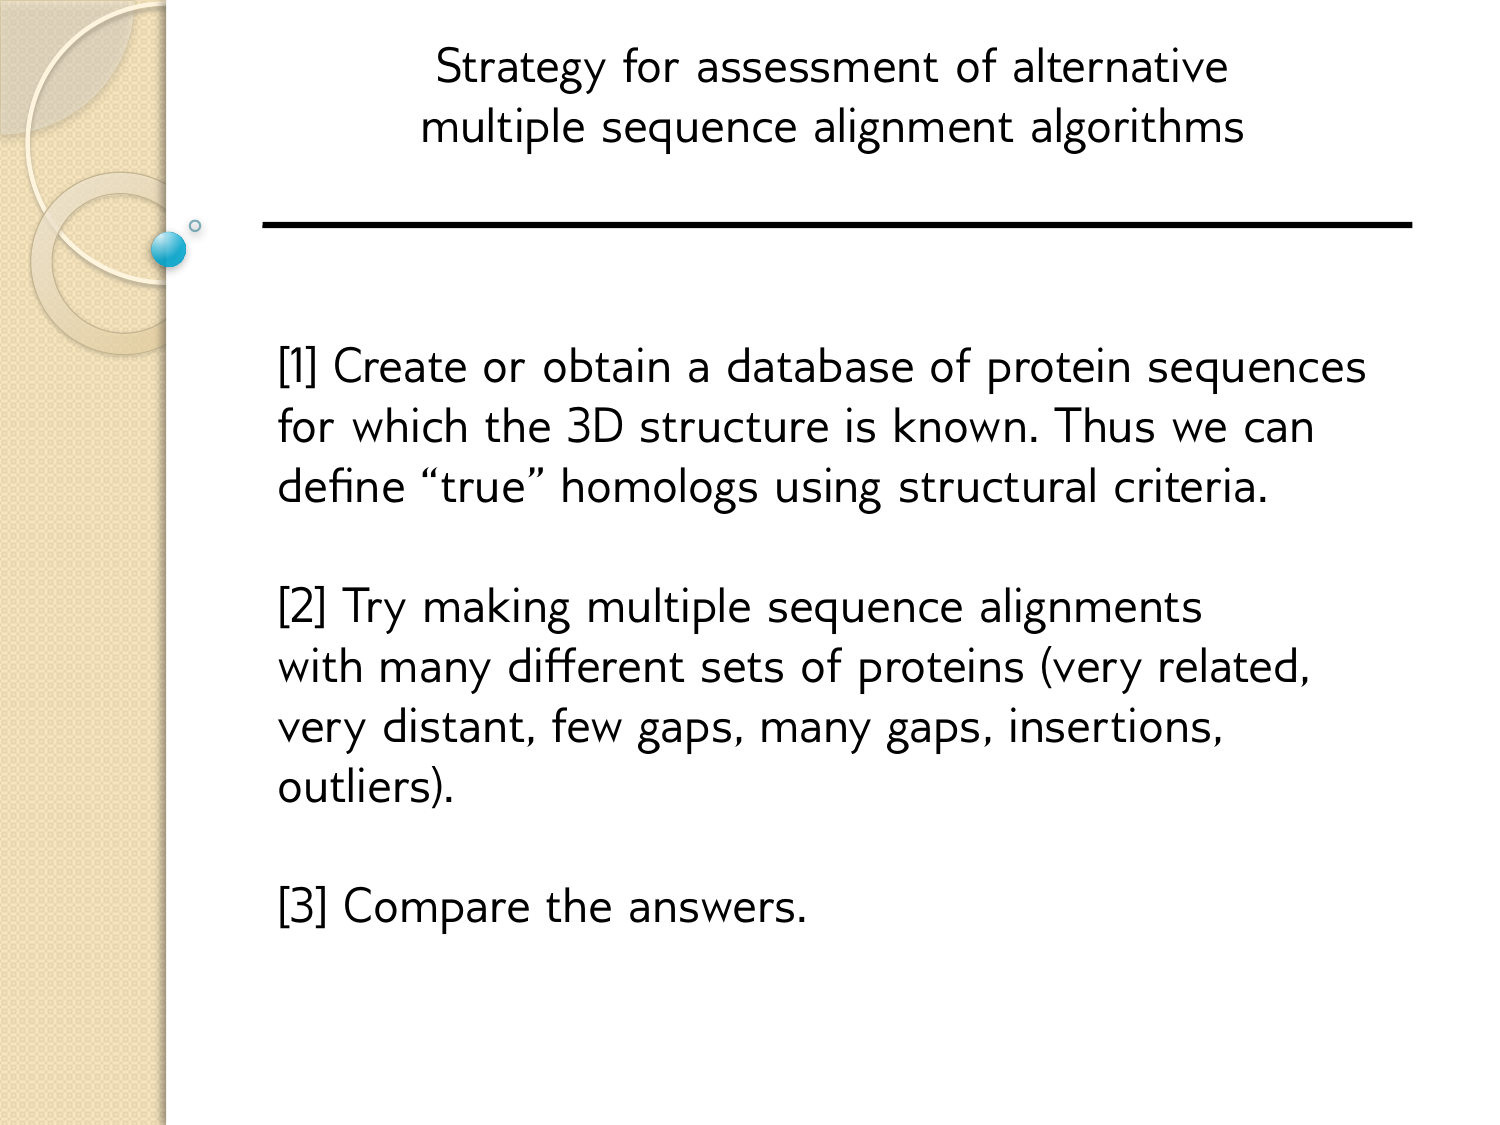

Strategy for assessment of alternative
multiple sequence alignment algorithms

[1] Create or obtain a database of protein sequences
for which the 3D structure is known. Thus we can
define “true” homologs using structural criteria.

[2] Try making multiple sequence alignments
with many different sets of proteins (very related,
very distant, few gaps, many gaps, insertions, outliers).

[3] Compare the answers.